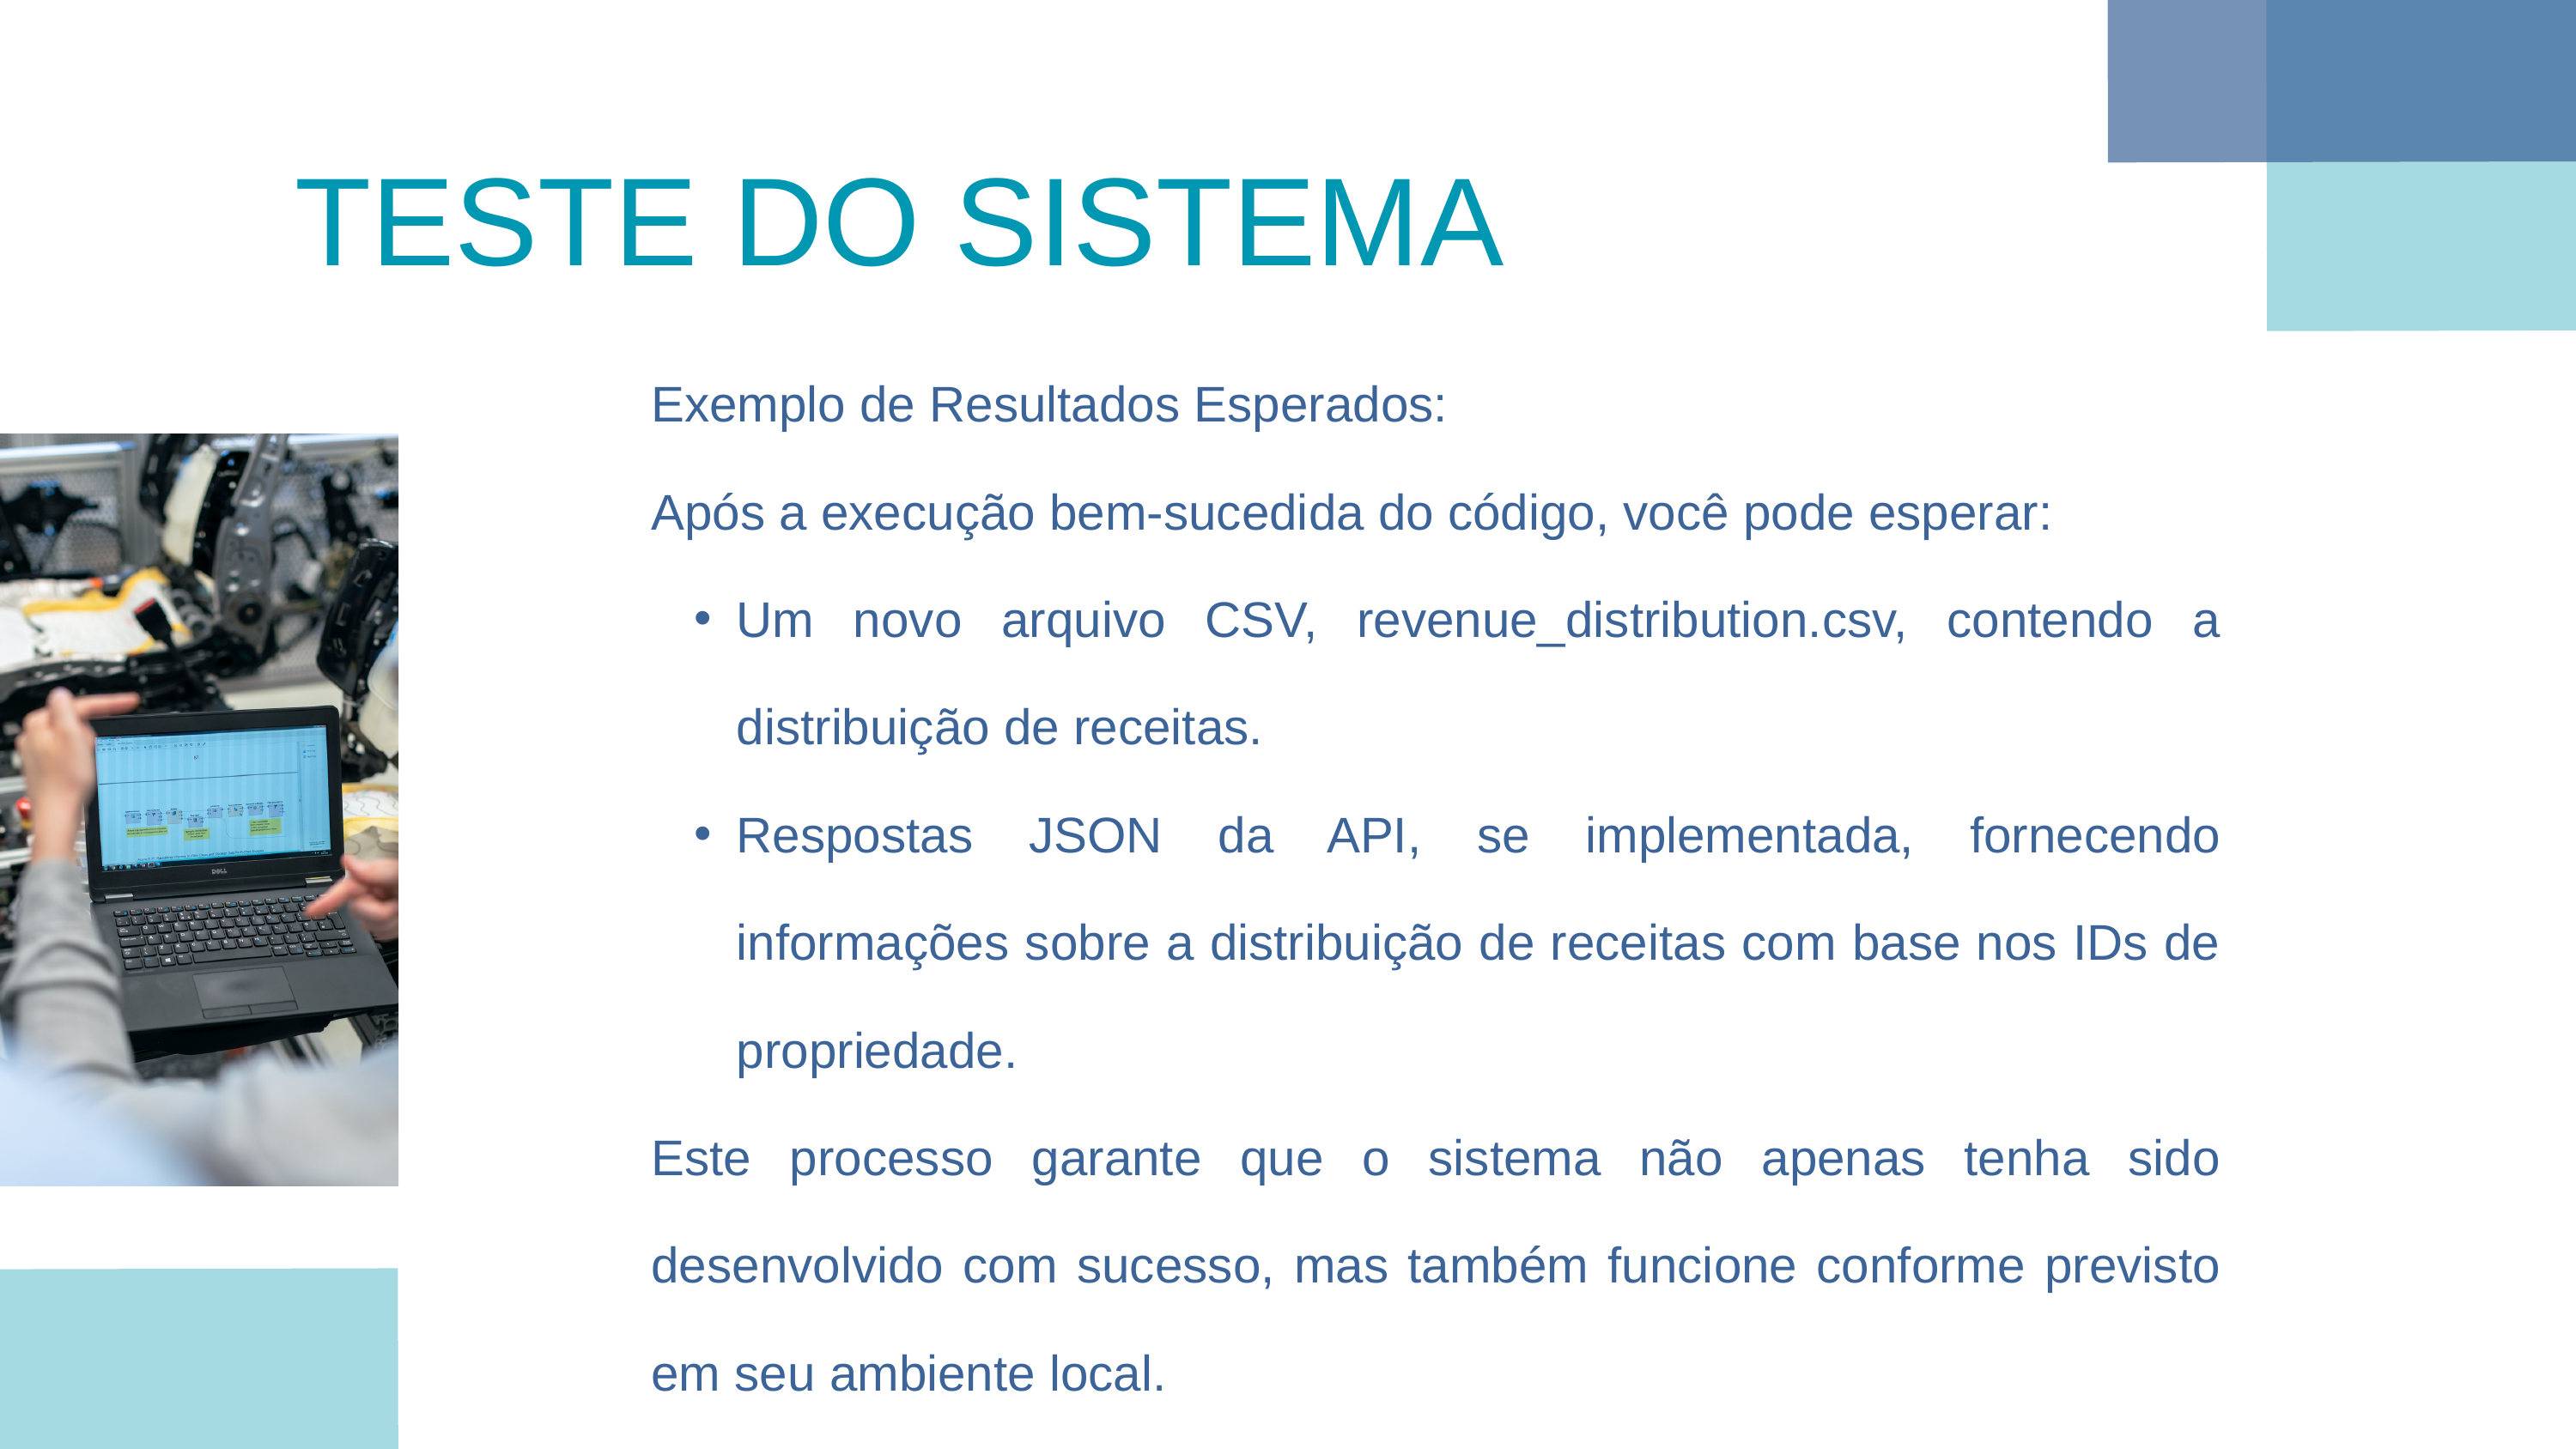

TESTE DO SISTEMA
Exemplo de Resultados Esperados:
Após a execução bem-sucedida do código, você pode esperar:
Um novo arquivo CSV, revenue_distribution.csv, contendo a distribuição de receitas.
Respostas JSON da API, se implementada, fornecendo informações sobre a distribuição de receitas com base nos IDs de propriedade.
Este processo garante que o sistema não apenas tenha sido desenvolvido com sucesso, mas também funcione conforme previsto em seu ambiente local.